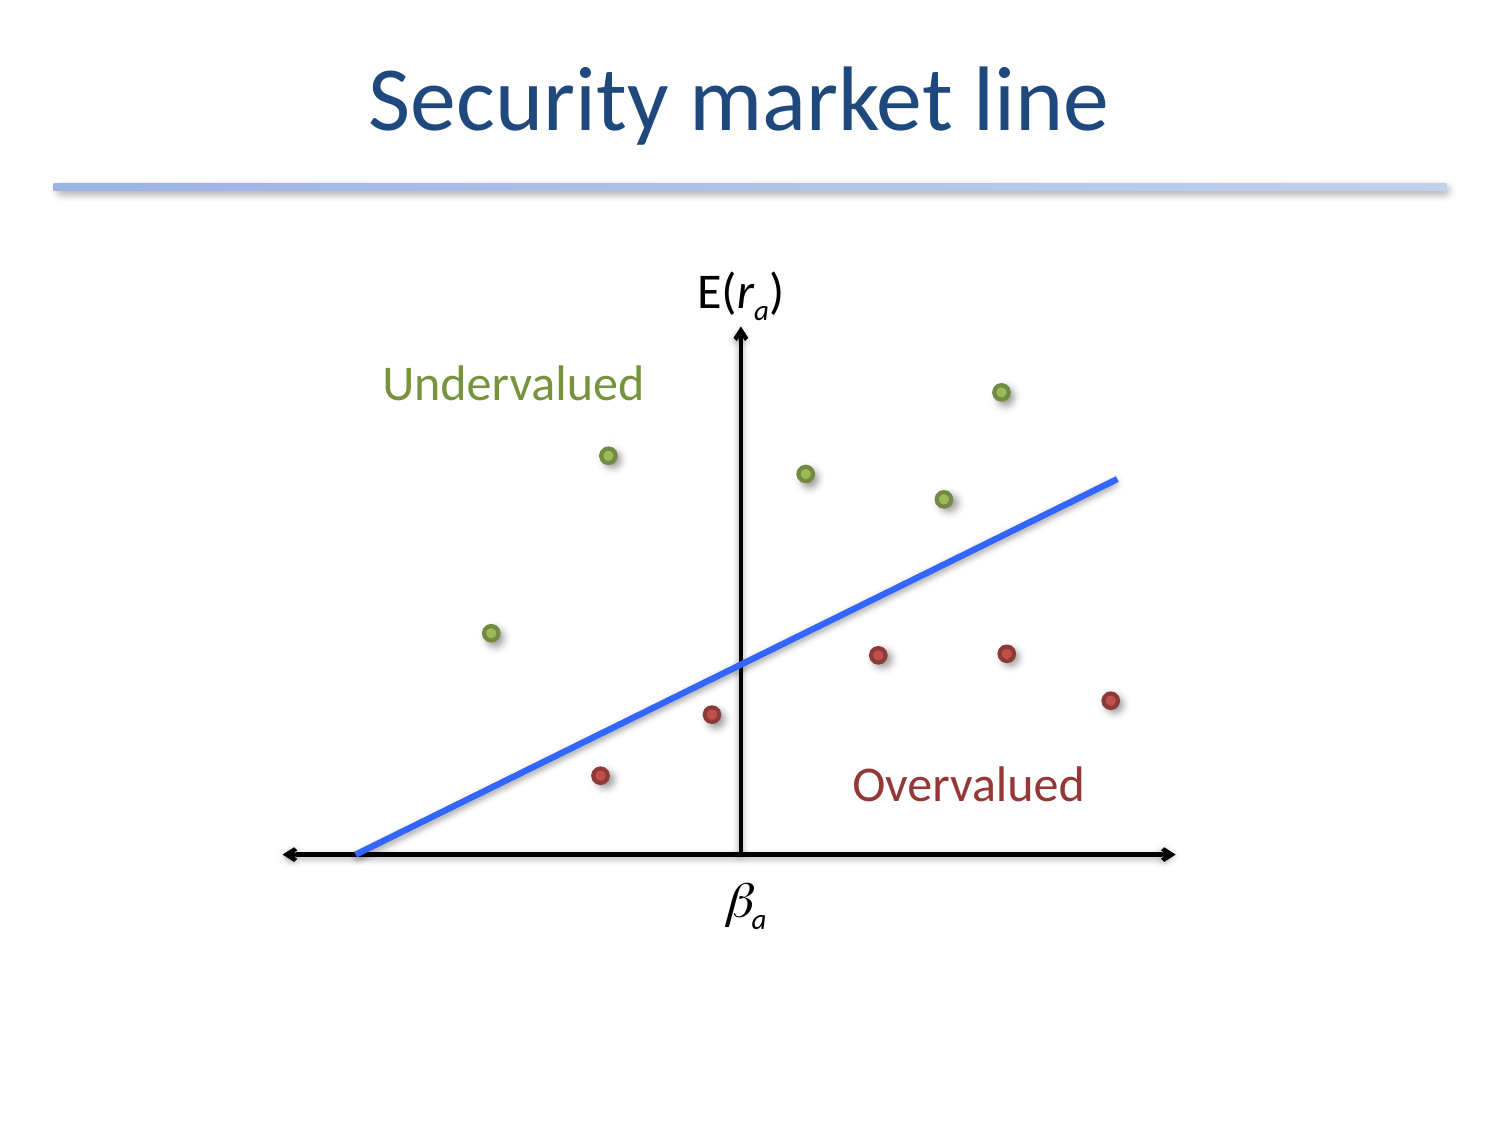

# Security market line

E(ra)
Undervalued

Overvalued

βa